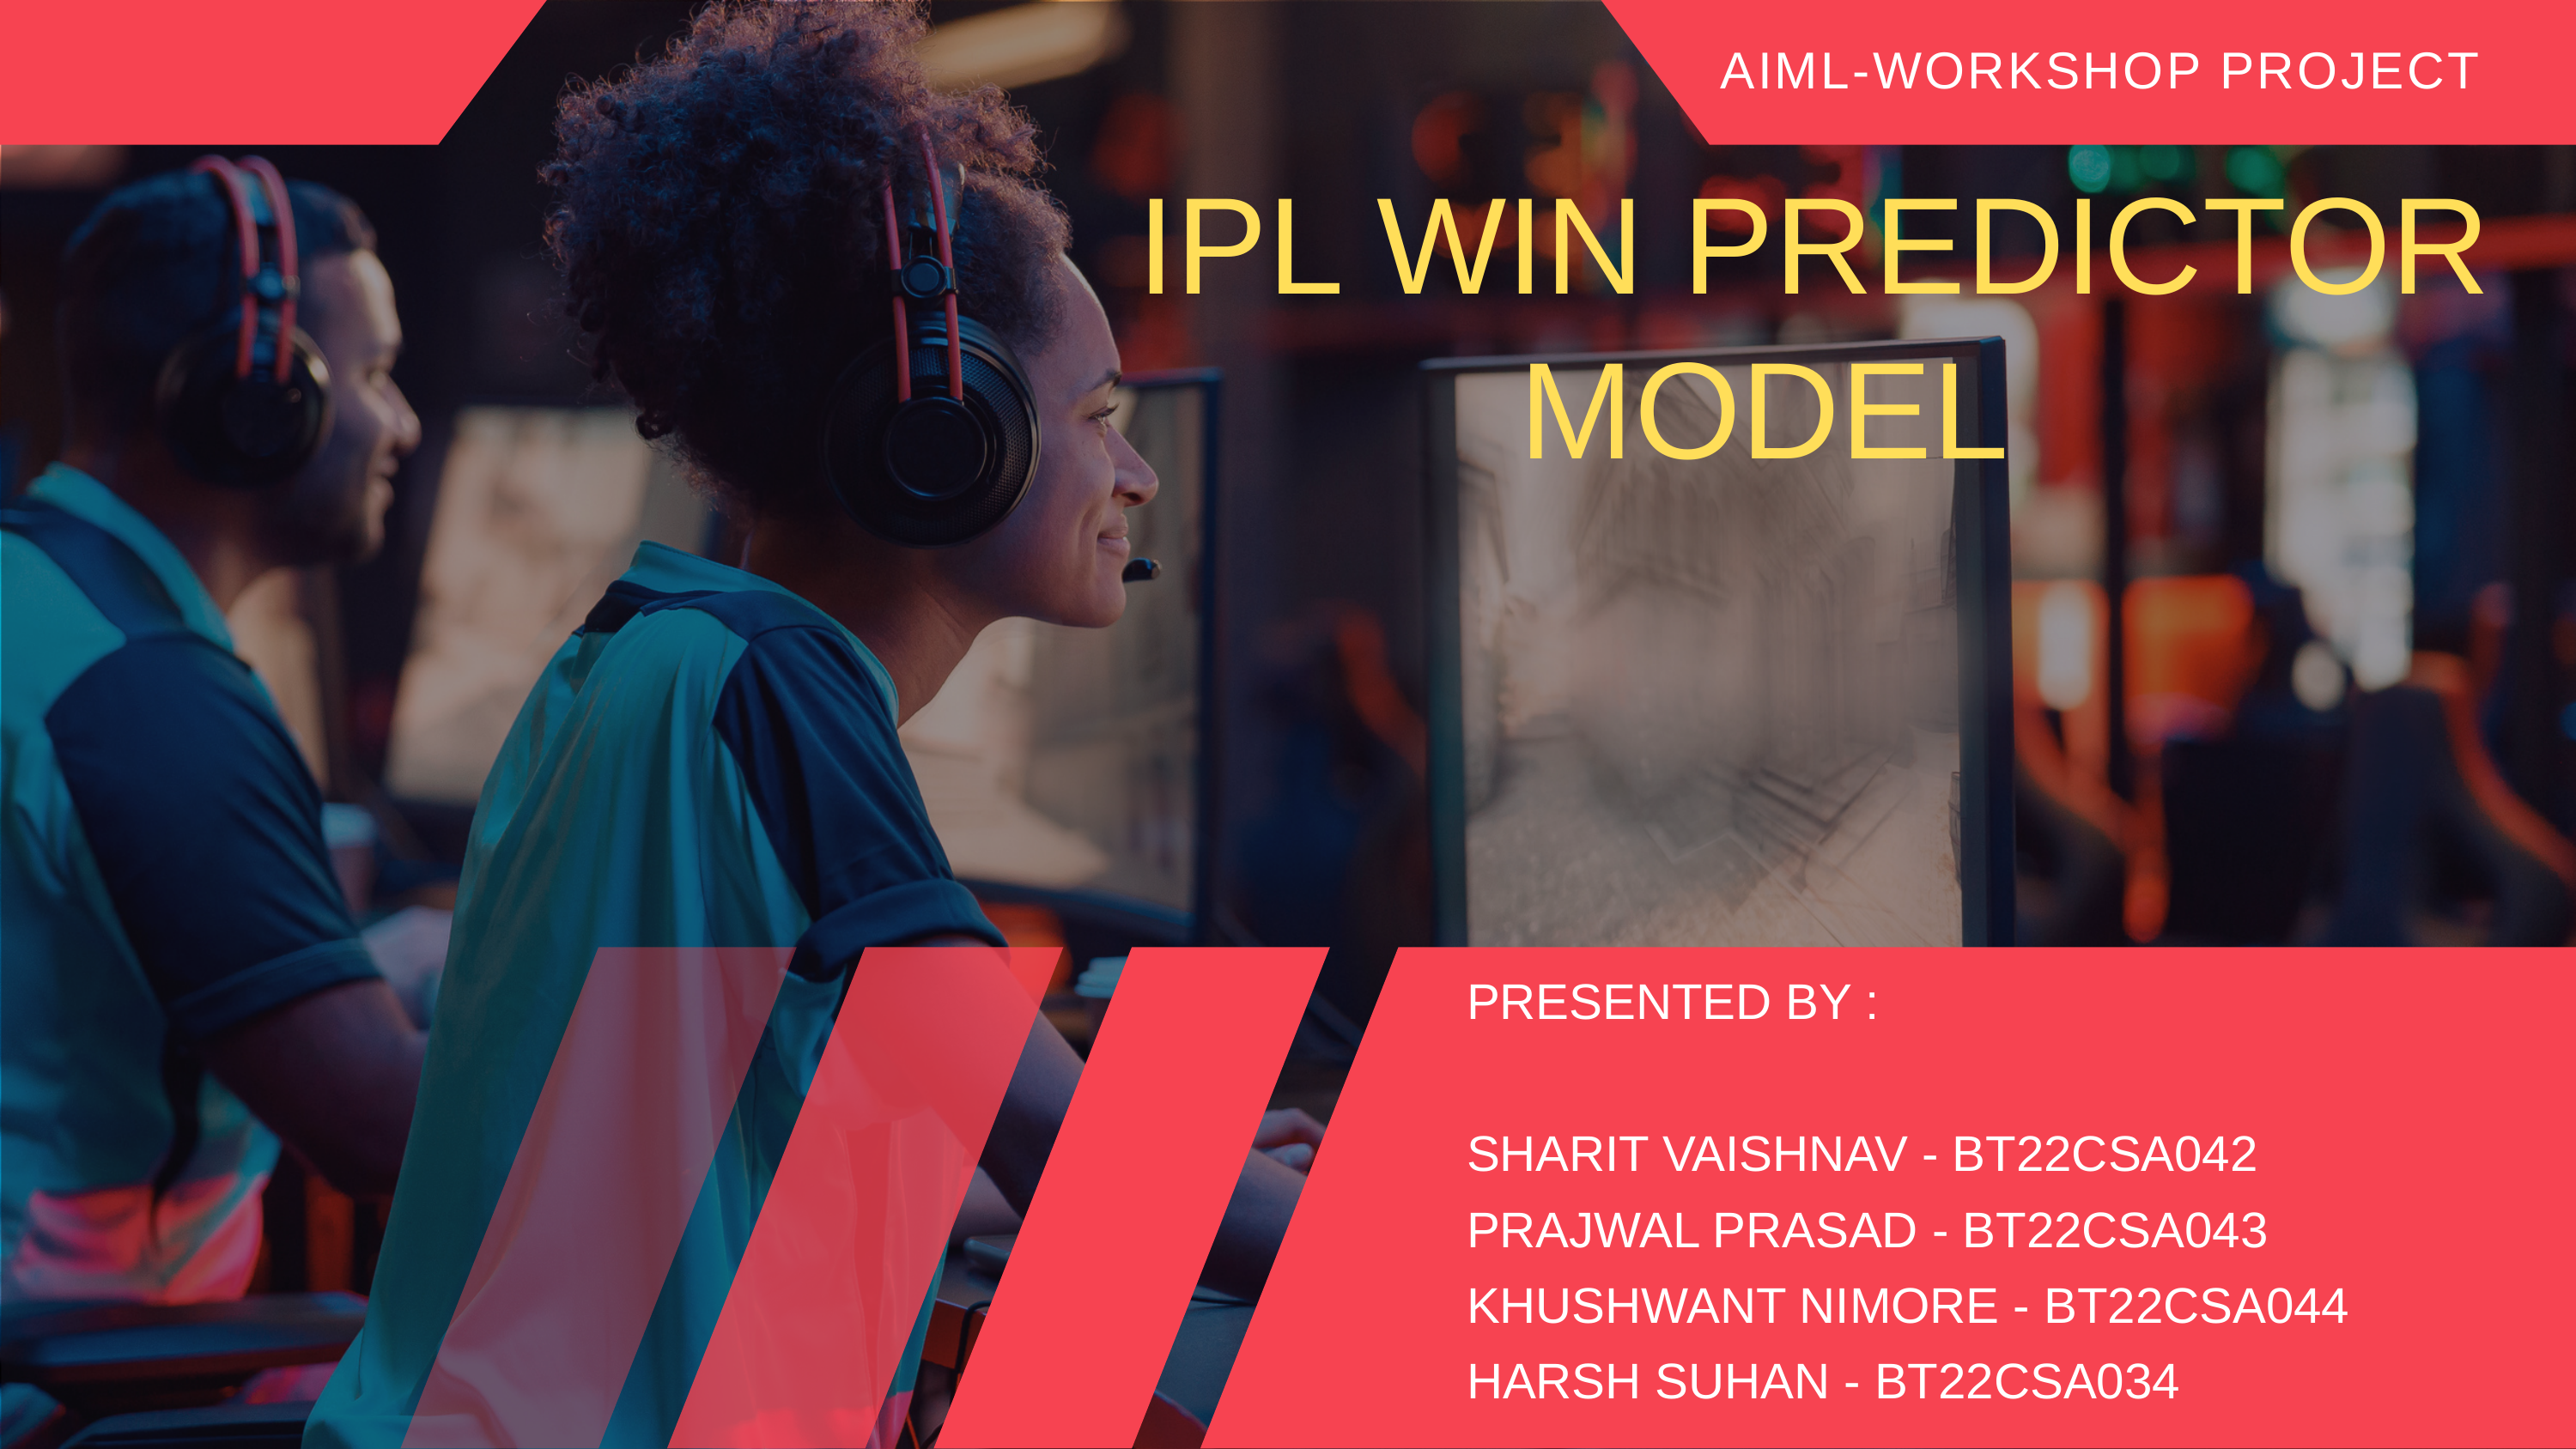

AIML-WORKSHOP PROJECT
IPL WIN PREDICTOR
          MODEL

PRESENTED BY :

SHARIT VAISHNAV - BT22CSA042
PRAJWAL PRASAD - BT22CSA043
KHUSHWANT NIMORE - BT22CSA044
HARSH SUHAN - BT22CSA034